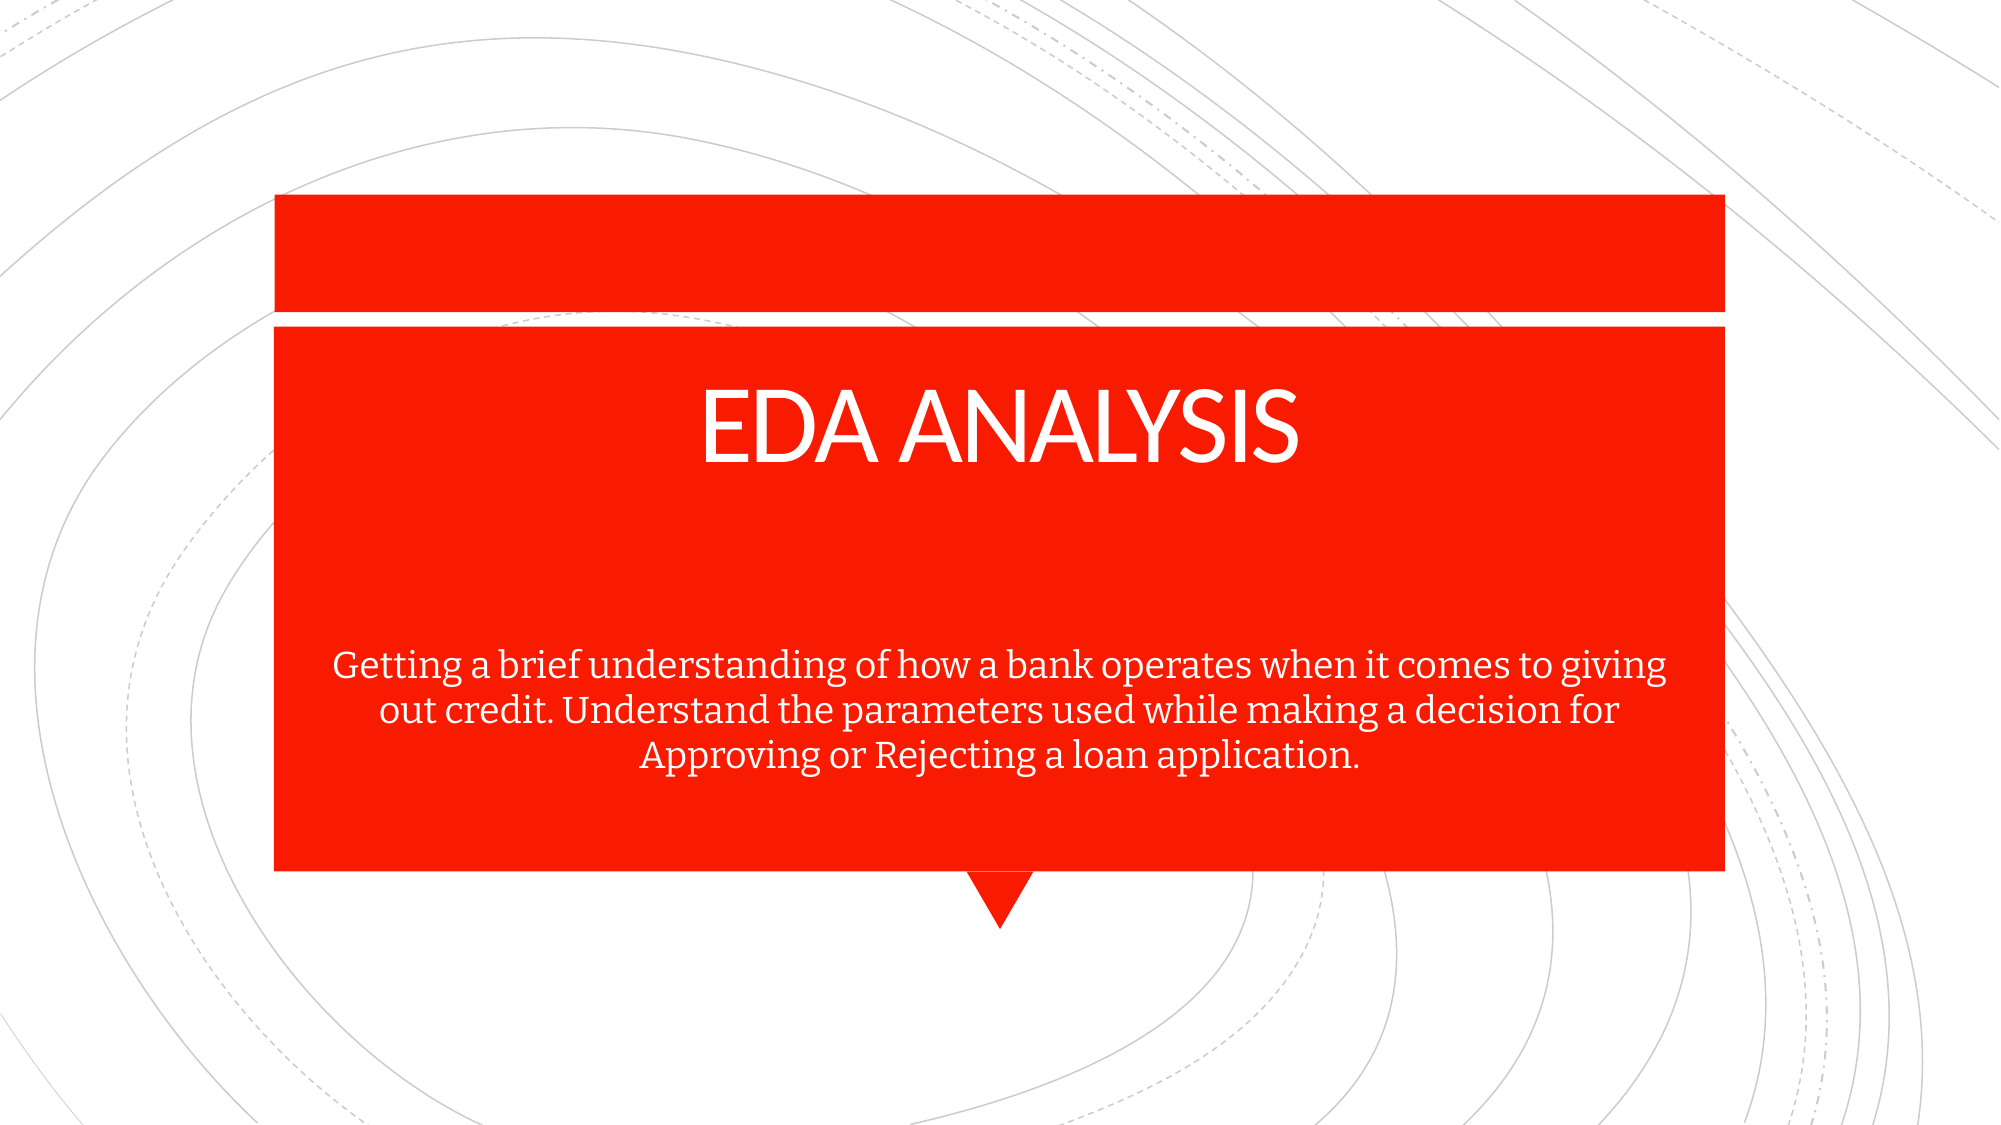

# EDA ANALYSIS
Getting a brief understanding of how a bank operates when it comes to giving out credit. Understand the parameters used while making a decision for Approving or Rejecting a loan application.